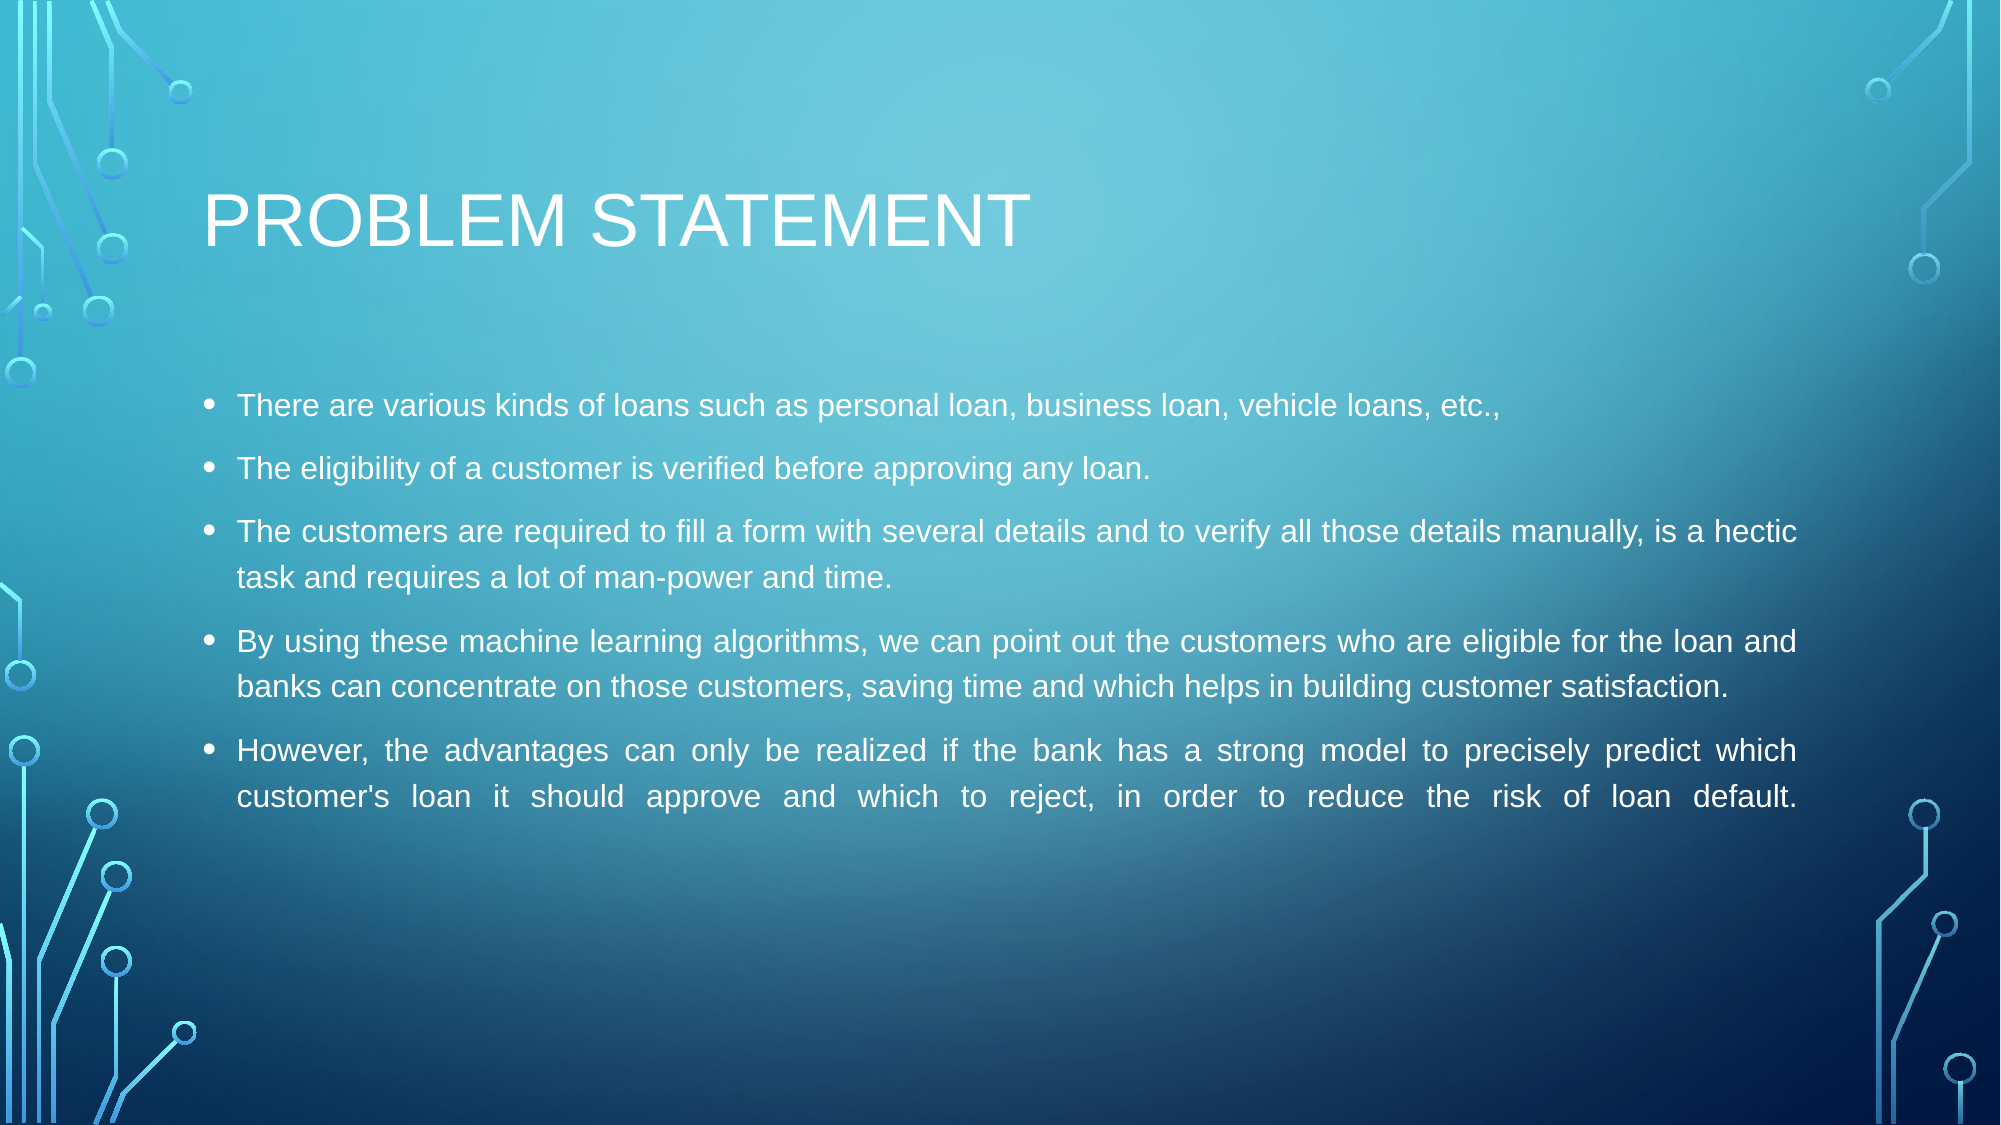

# PROBLEM STATEMENT
There are various kinds of loans such as personal loan, business loan, vehicle loans, etc.,
The eligibility of a customer is verified before approving any loan.
The customers are required to fill a form with several details and to verify all those details manually, is a hectic task and requires a lot of man-power and time.
By using these machine learning algorithms, we can point out the customers who are eligible for the loan and banks can concentrate on those customers, saving time and which helps in building customer satisfaction.
However, the advantages can only be realized if the bank has a strong model to precisely predict which customer's loan it should approve and which to reject, in order to reduce the risk of loan default.